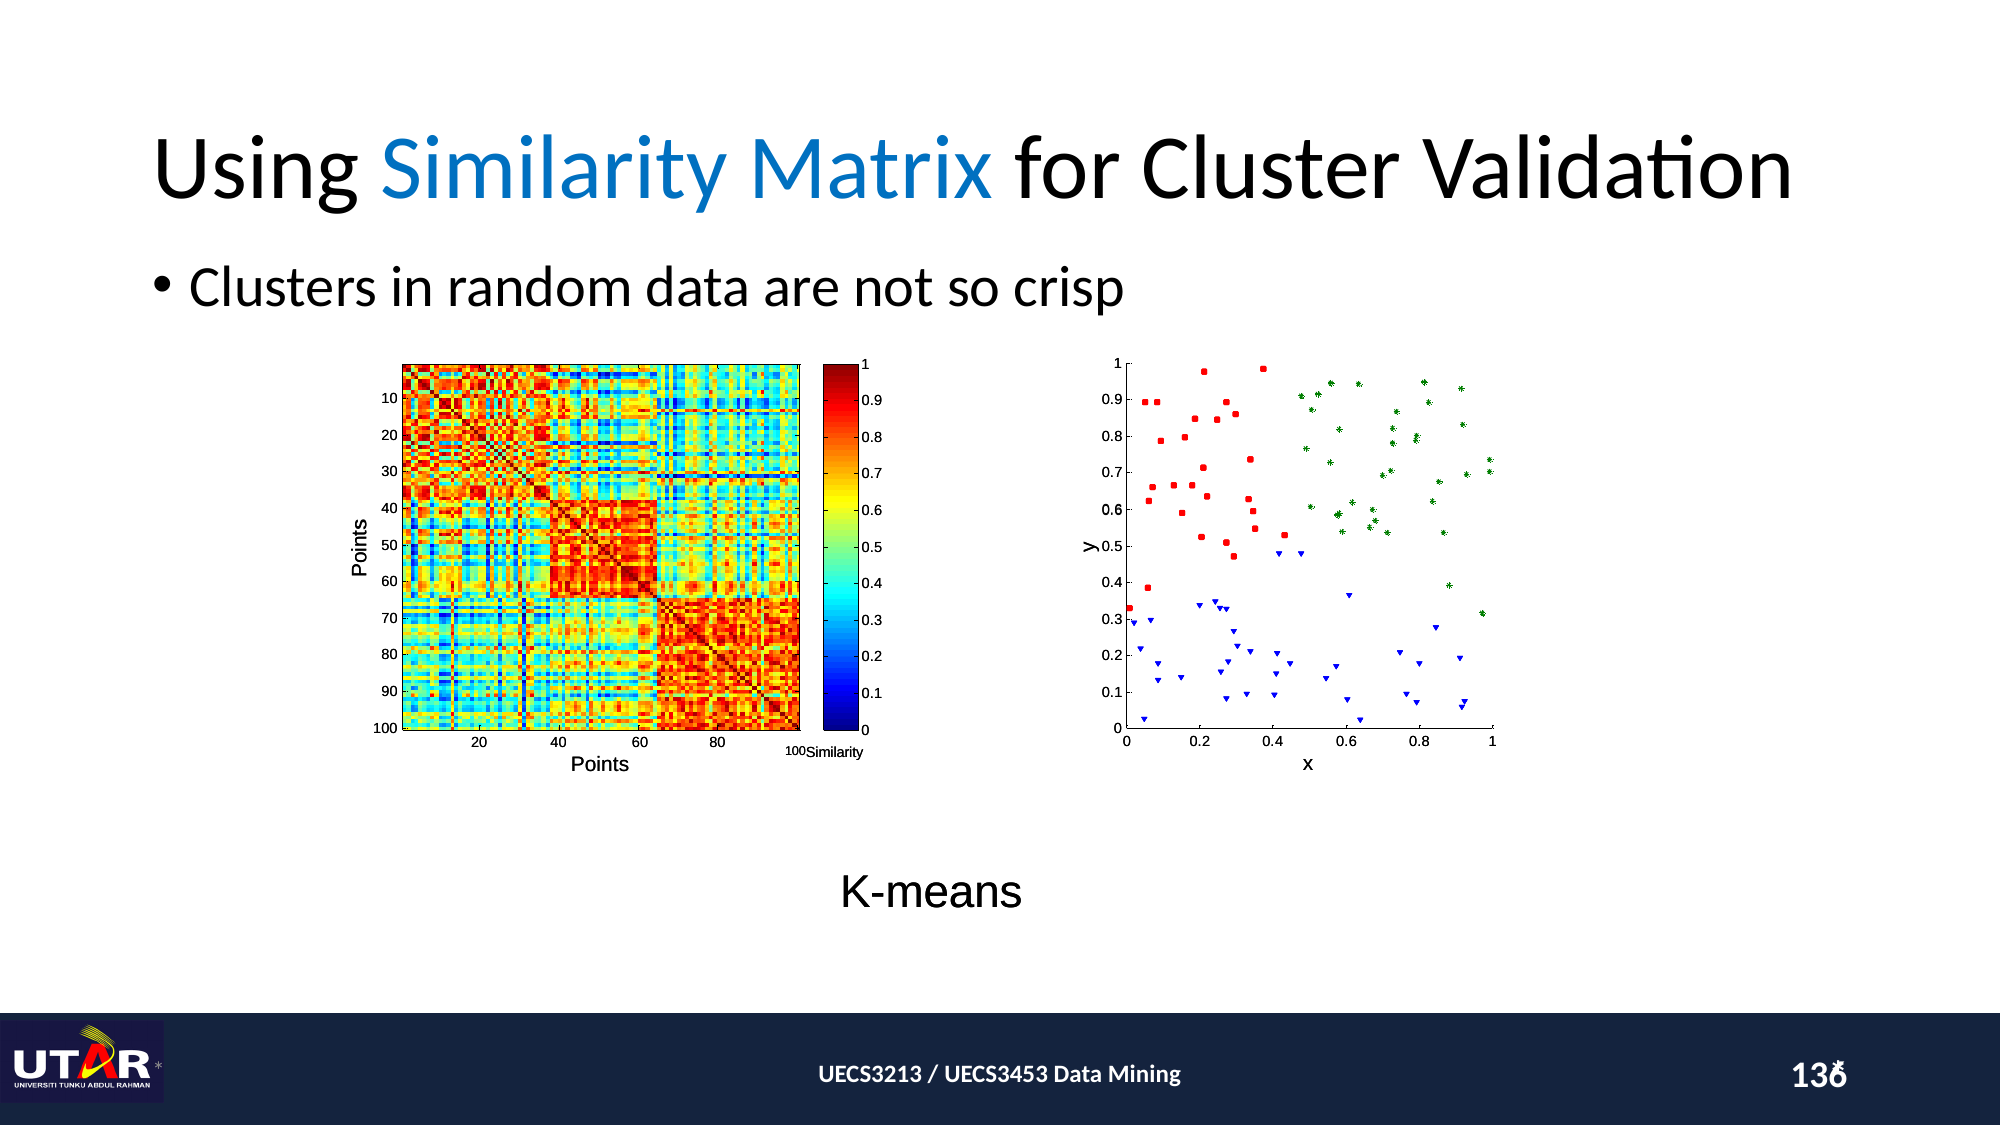

# Using Similarity Matrix for Cluster Validation
Clusters in random data are not so crisp

1
1
1
1

10
10
0.9
0.9

0.9
0.9

20
20

0.8
0.8

0.8
0.8

30
30

0.7
0.7

0.7
0.7

40
40
0.6
0.6

0.6
0.6

Points
Points

50
50

0.5
0.5

0.5
0.5

y
y

60
60
0.4
0.4
0.4
0.4

70
70

0.3
0.3
0.3
0.3

80
80
0.2
0.2

0.2
0.2

90
90
0.1
0.1
0.1
0.1

100
100
0
0

0
0

0
0.2
0.4
0.6
0.8
1

0
0.2
0.4
0.6
0.8
1

20
40
60
Points
80
20
40
60
Points
80
100Similarity
100Similarity
x
x
K-means
K-means
*
UECS3213 / UECS3453 Data Mining
*
136